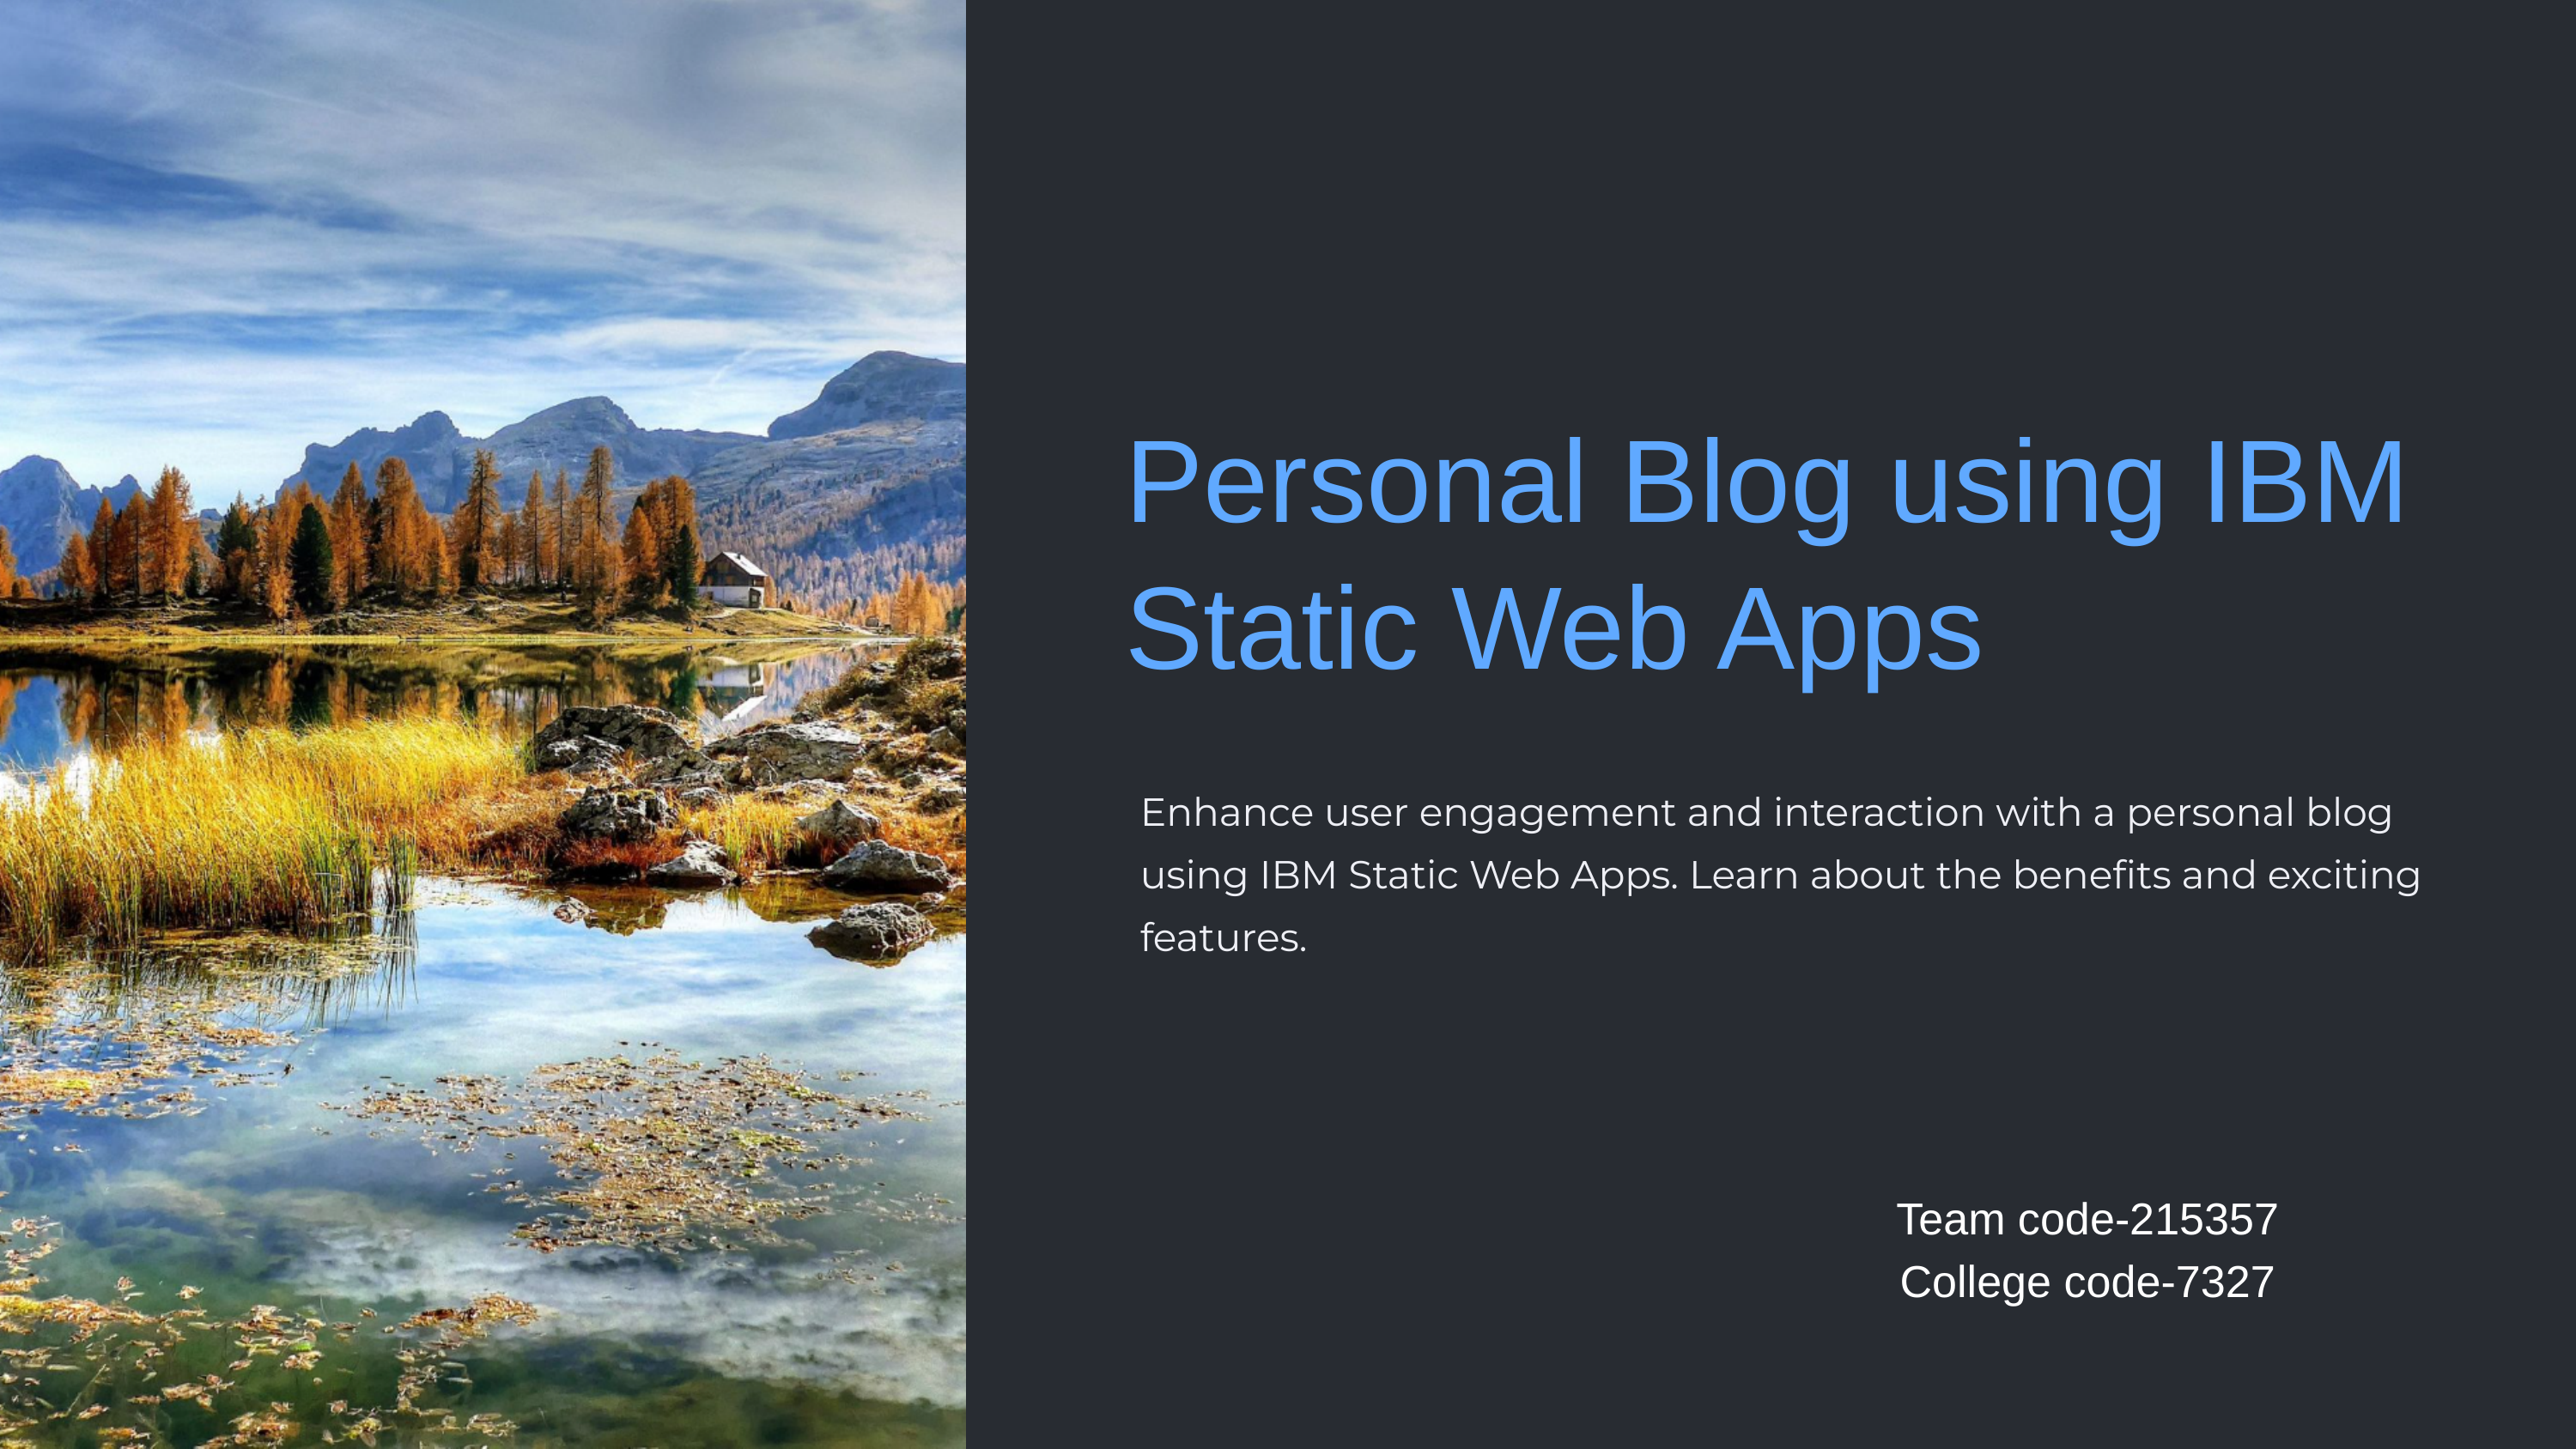

Personal Blog using IBM Static Web Apps
Enhance user engagement and interaction with a personal blog using IBM Static Web Apps. Learn about the benefits and exciting features.
Team code-215357
College code-7327